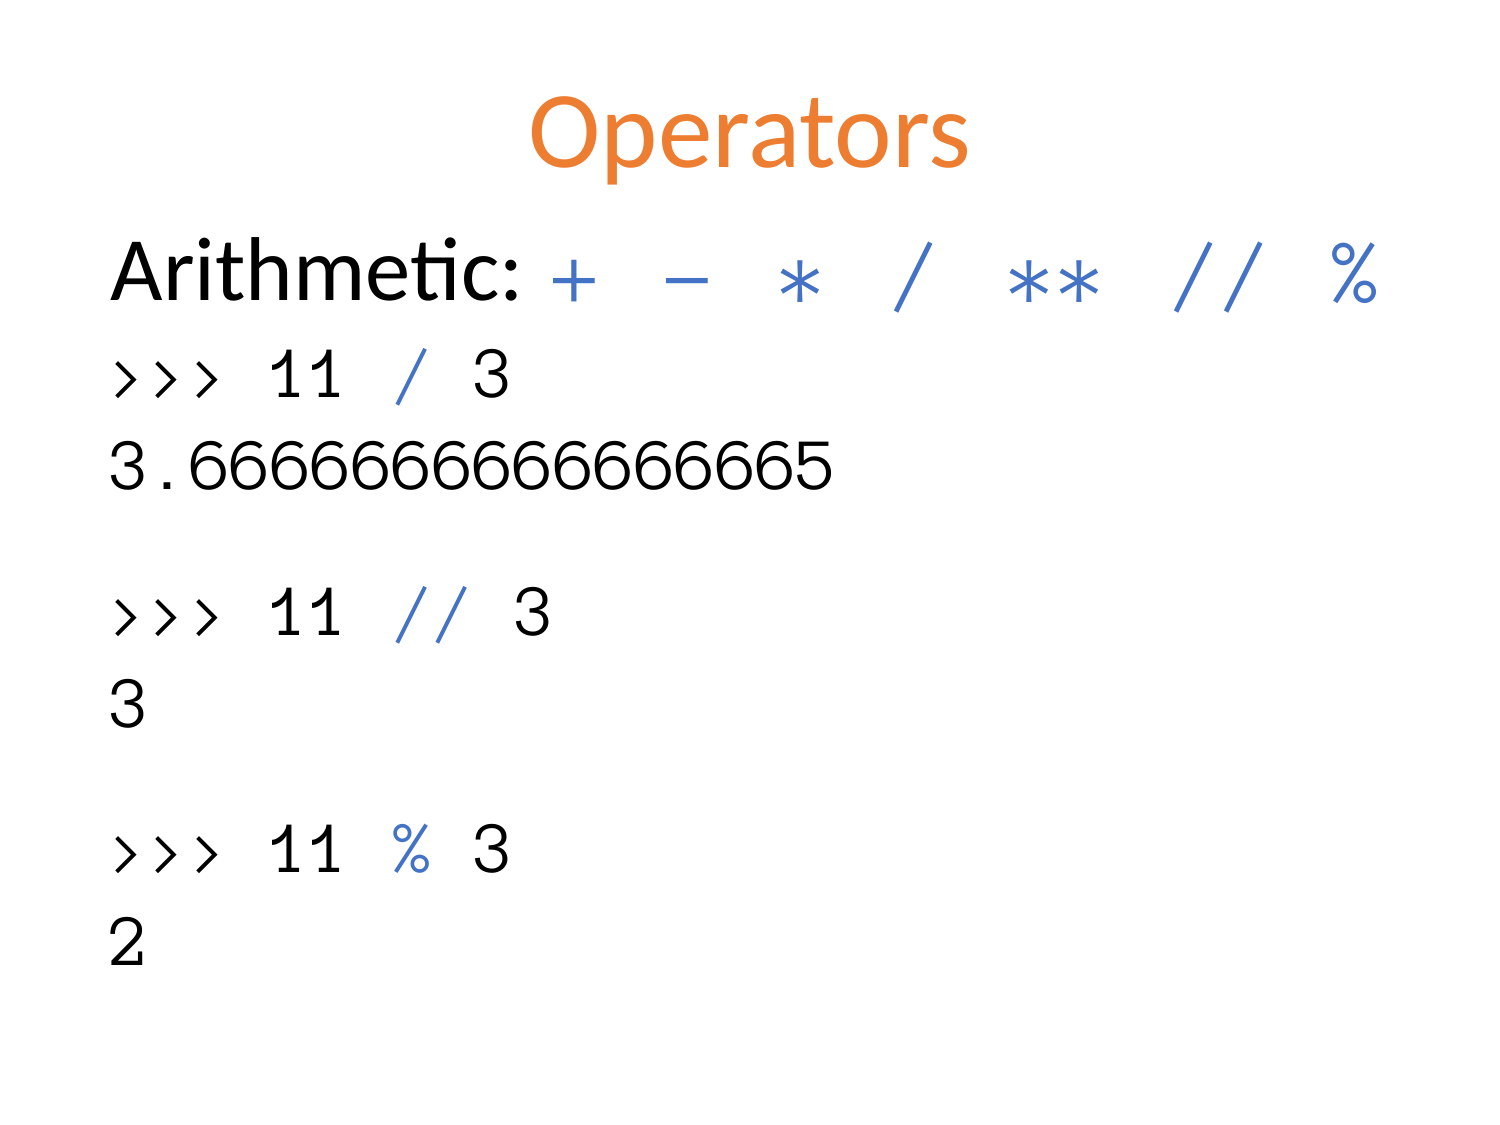

# Operators
%
+
-
*
/
**
//
Arithmetic:
>>> 11 / 3
3.6666666666666665

>>> 11 // 3
3

>>> 11 % 3
2